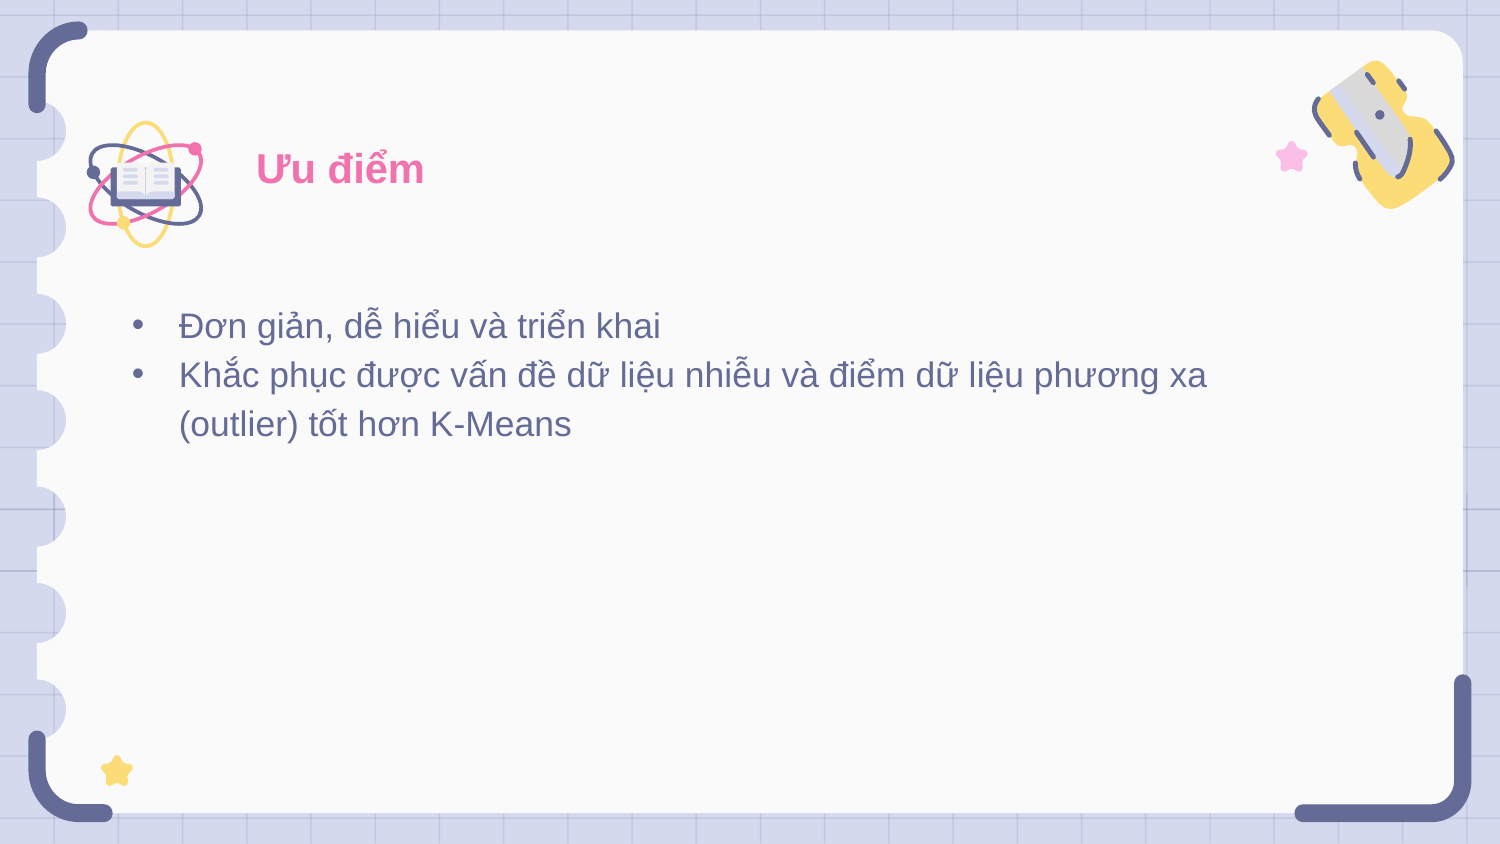

Ưu điểm

Đơn giản, dễ hiểu và triển khai
Khắc phục được vấn đề dữ liệu nhiễu và điểm dữ liệu phương xa (outlier) tốt hơn K-Means